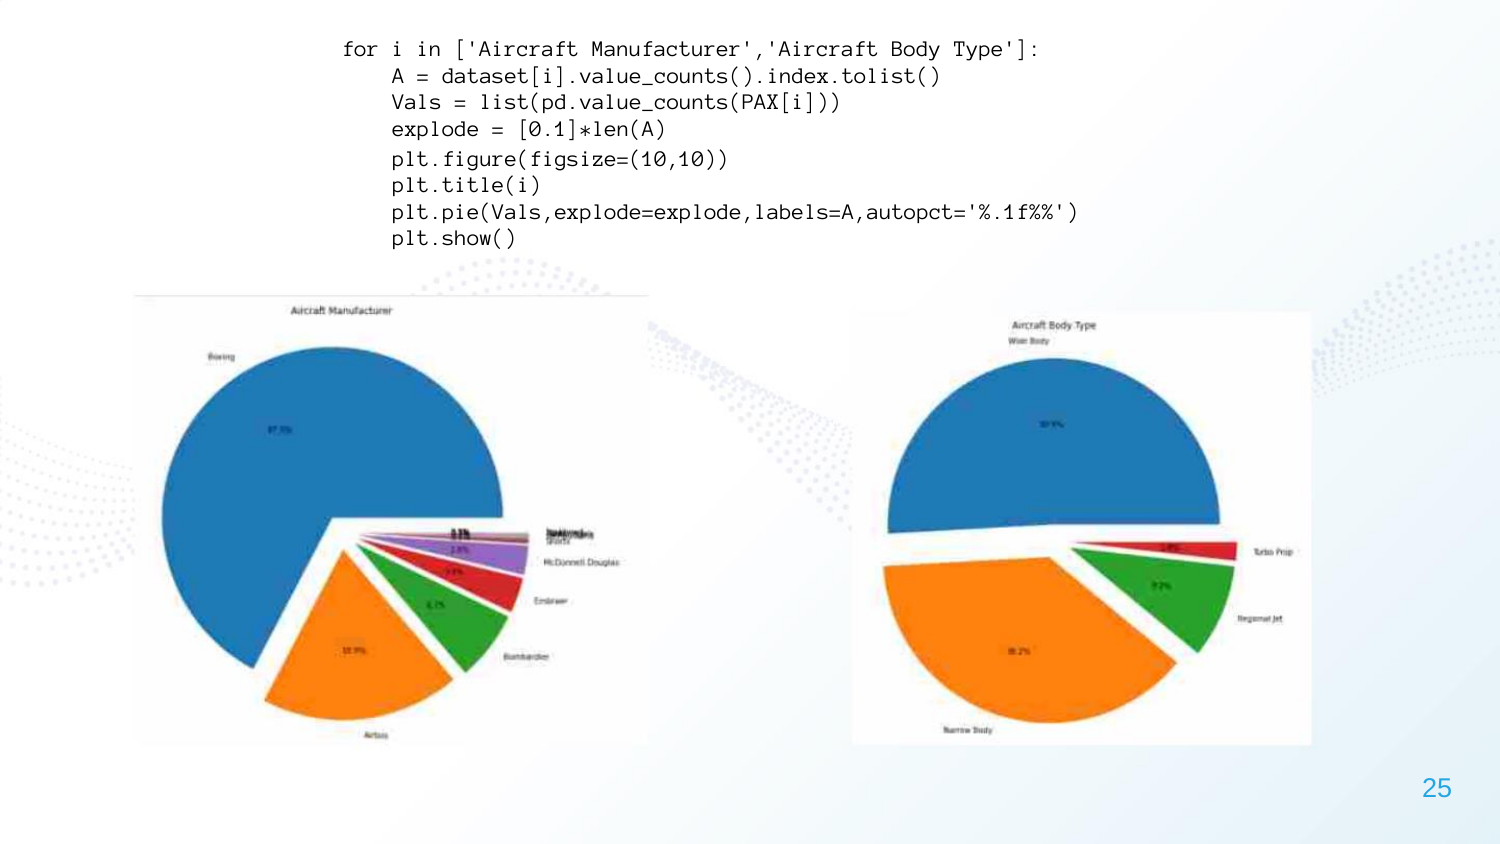

for i in ['Aircraft Manufacturer','Aircraft Body Type']:
A = dataset[i].value_counts().index.tolist()
Vals = list(pd.value_counts(PAX[i]))
explode = [0.1]*len(A)
plt.figure(figsize=(10,10))
plt.title(i)
plt.pie(Vals,explode=explode,labels=A,autopct='%.1f%%')
plt.show()
25